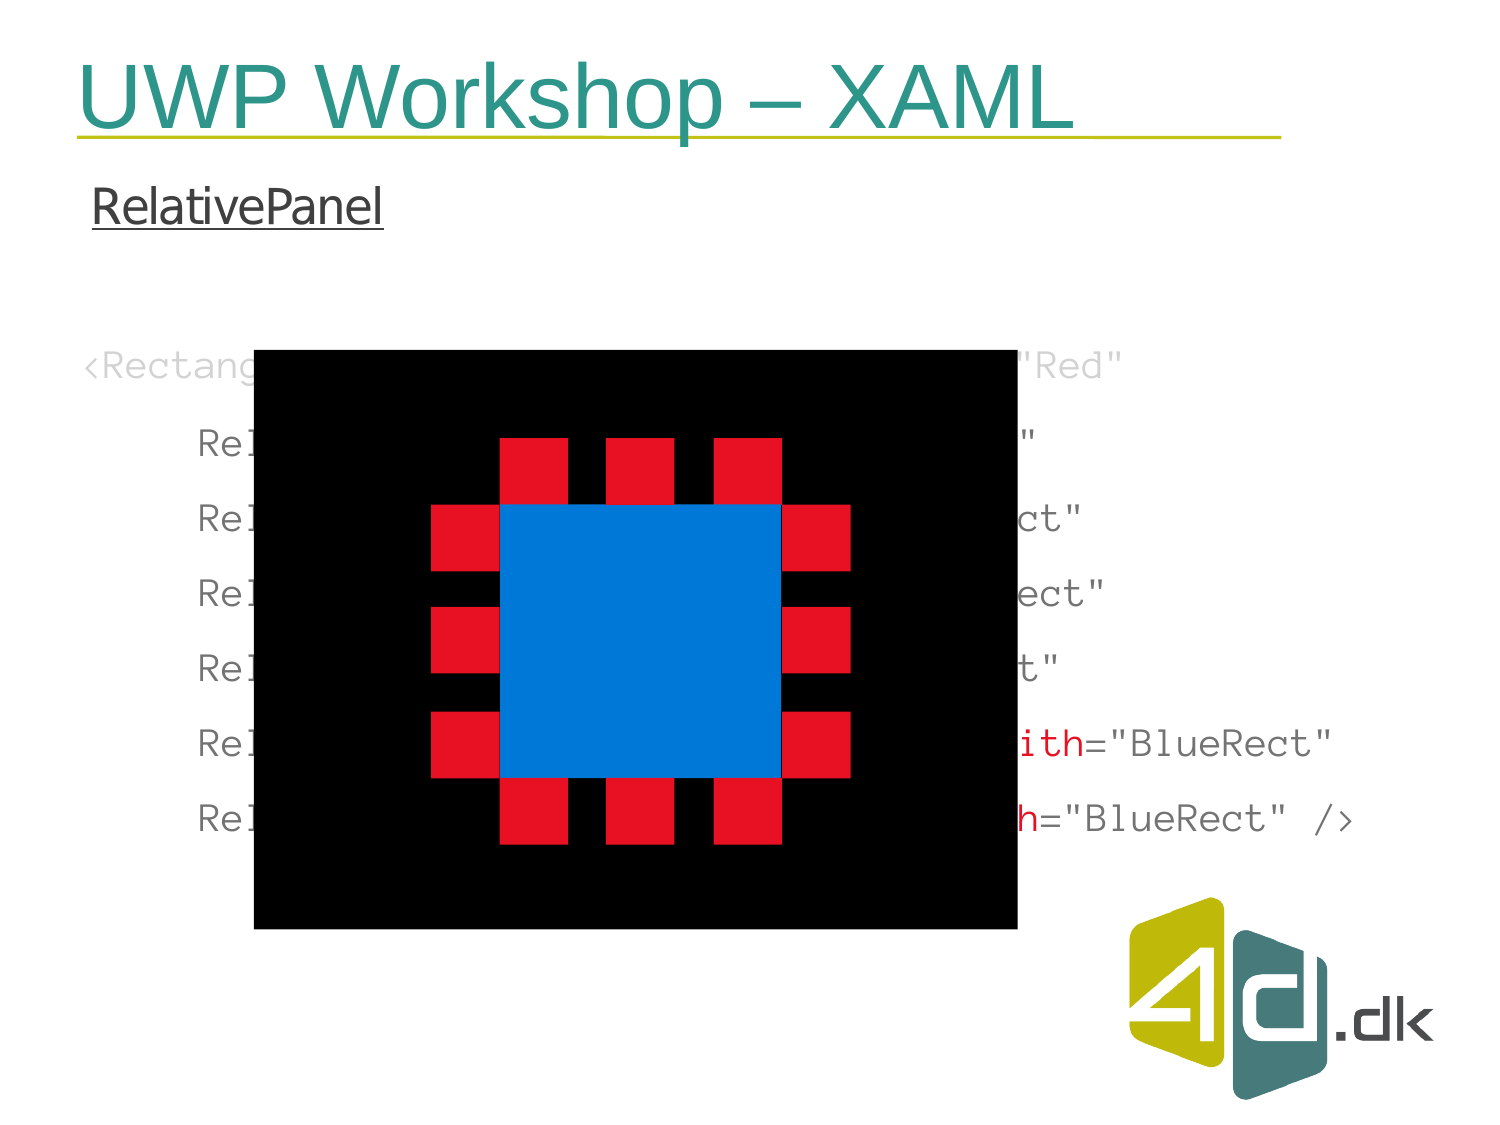

# UWP Workshop – XAML

RelativePanel

 <Rectangle Height="100" Width="100" Fill="Red"
	RelativePanel.AlignTopWith="BlueRect"
	RelativePanel.AlignRightWith="BlueRect"
	RelativePanel.AlignBottomWith="BlueRect"
	RelativePanel.AlignLeftWith="BlueRect"
	RelativePanel.AlignHorizontalCenterWith="BlueRect"
	RelativePanel.AlignVerticalCenterWith="BlueRect" />